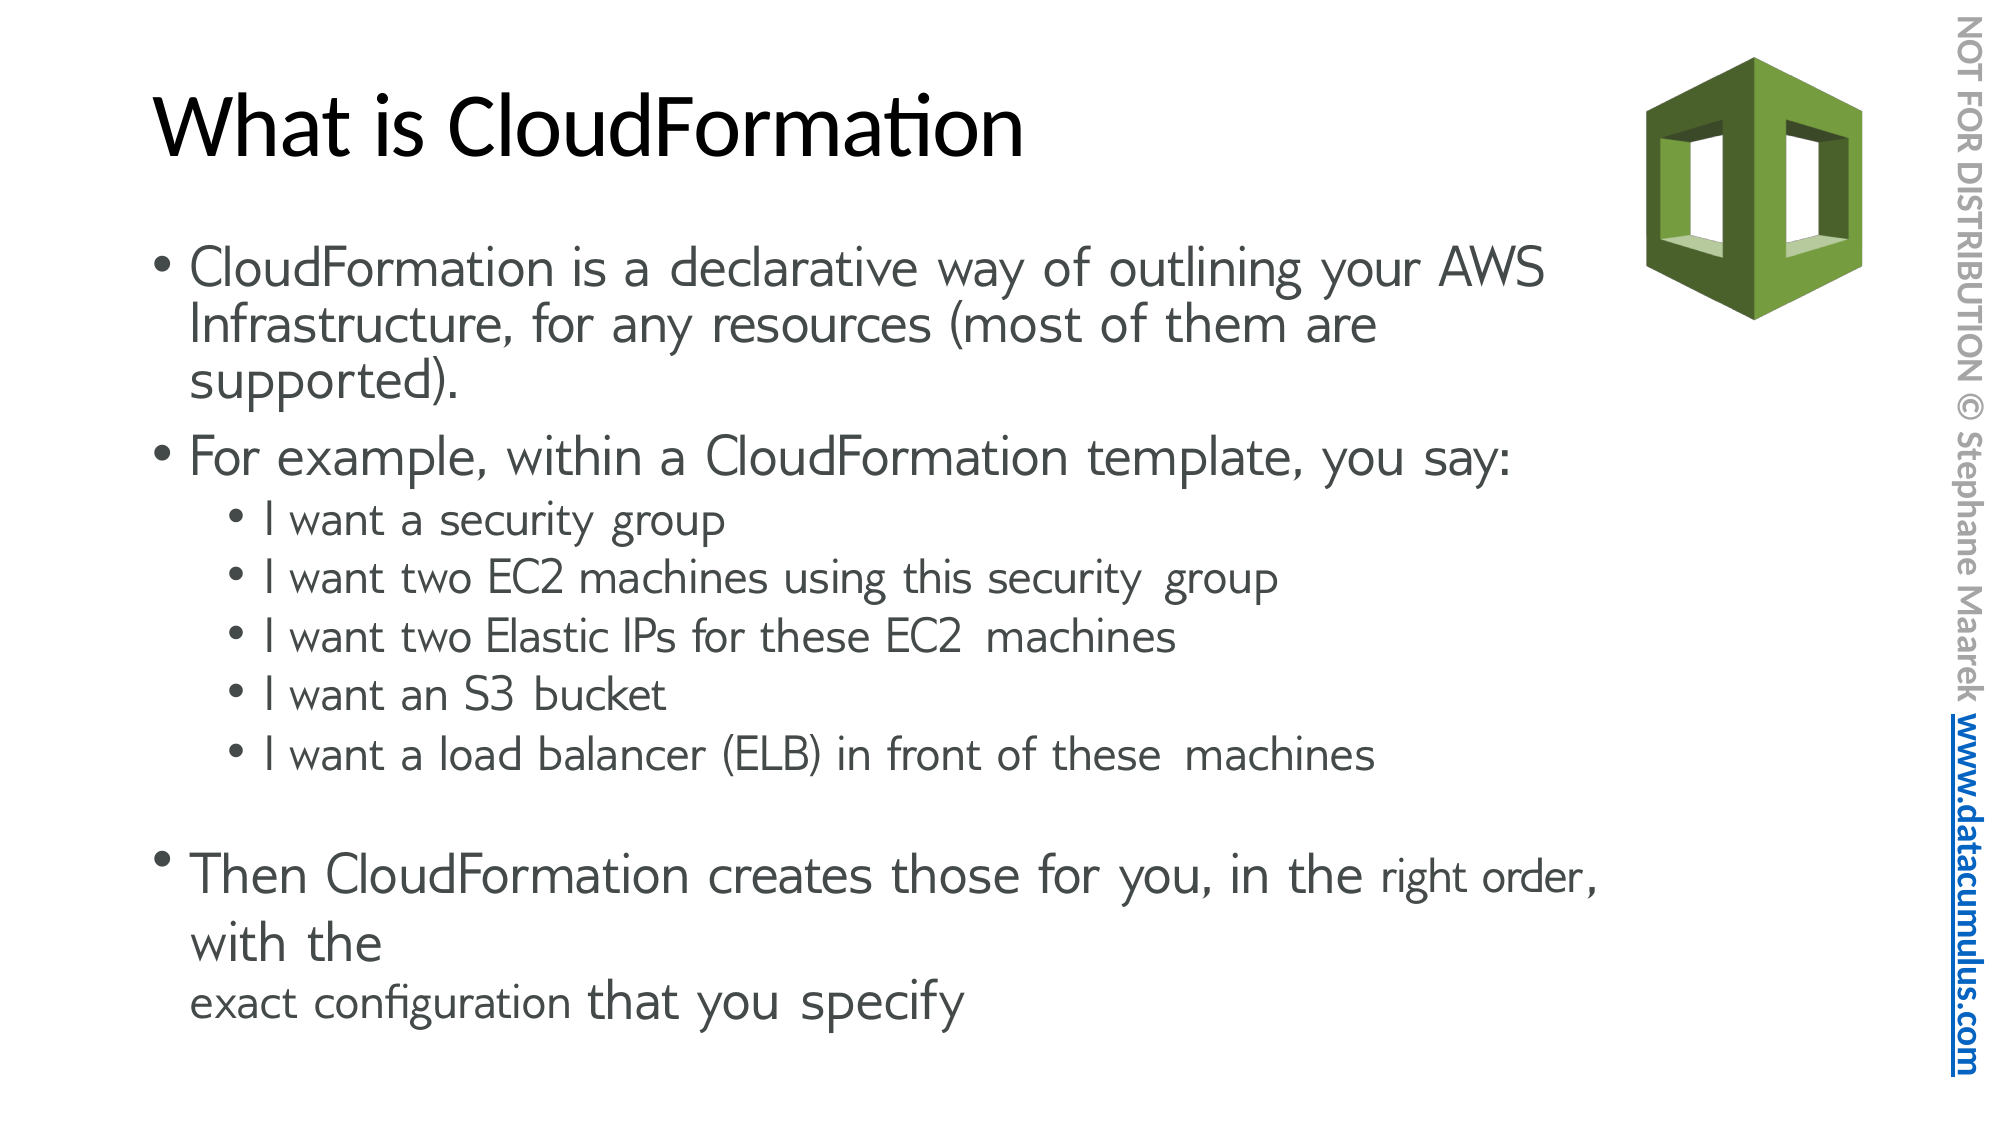

NOT FOR DISTRIBUTION © Stephane Maarek www.datacumulus.com

# What is CloudFormation
CloudFormation is a declarative way of outlining your AWS  Infrastructure, for any resources (most of them are supported).
For example, within a CloudFormation template, you say:
I want a security group
I want two EC2 machines using this security group
I want two Elastic IPs for these EC2 machines
I want an S3 bucket
I want a load balancer (ELB) in front of these machines

Then CloudFormation creates those for you, in the right order, with the
exact configuration that you specify
© Stephane Maarek